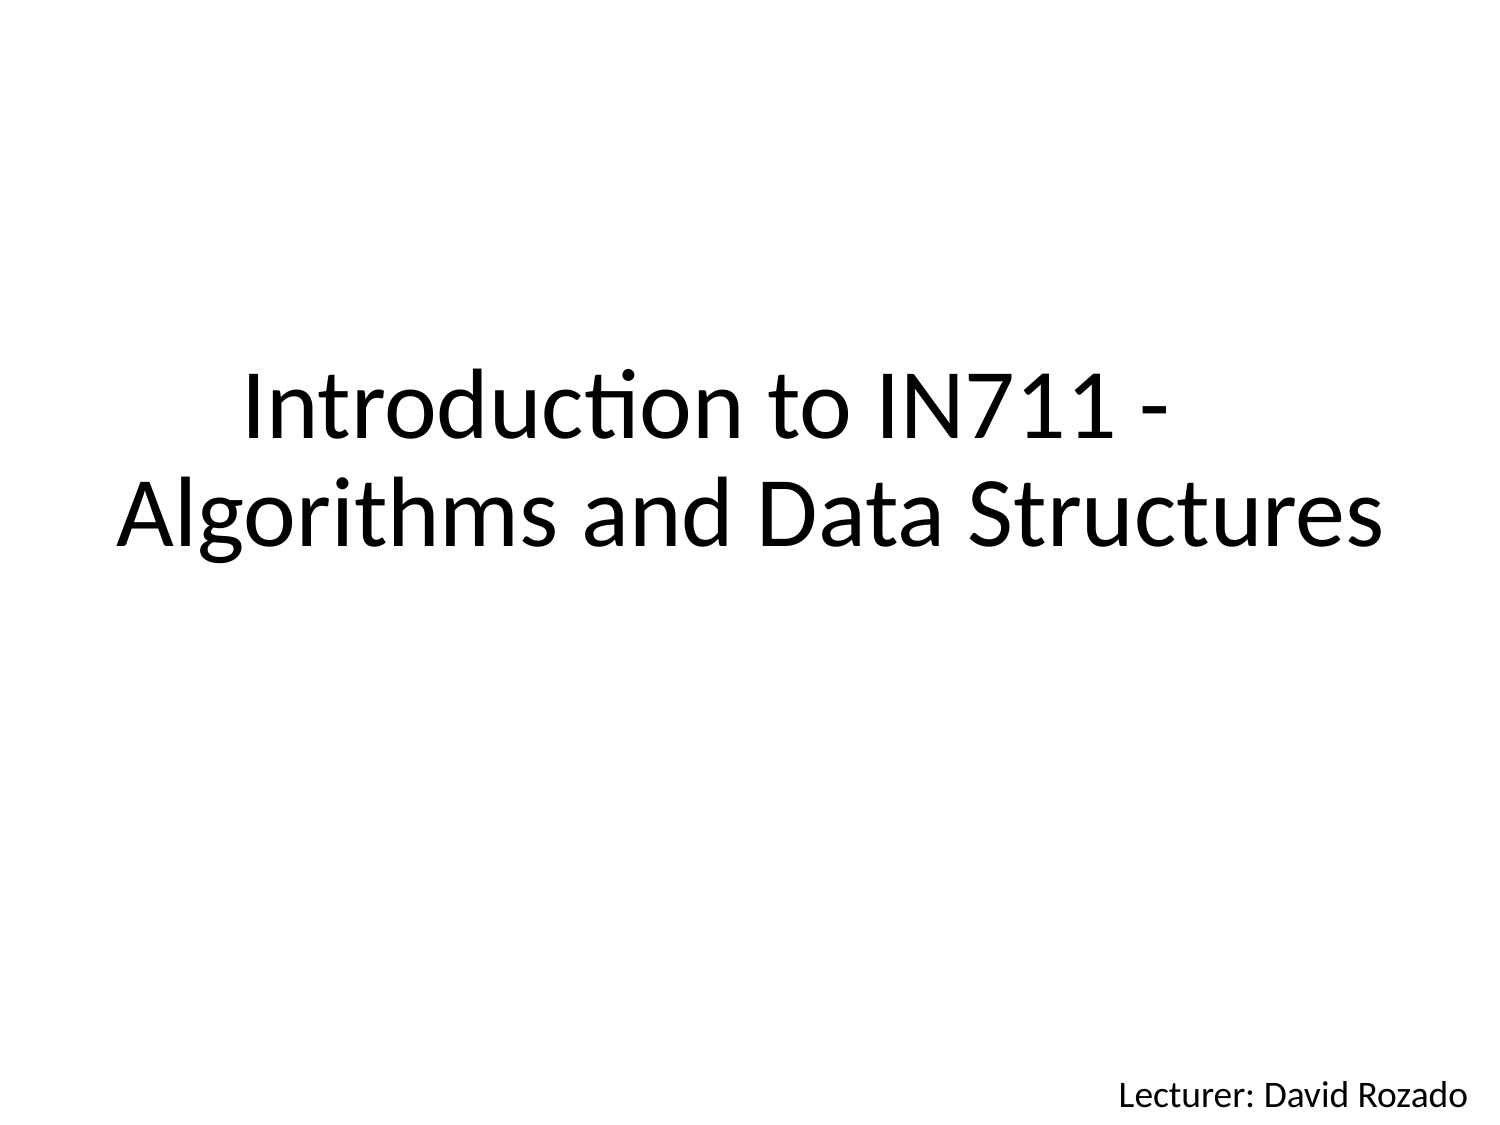

# Introduction to IN711 -     Algorithms and Data Structures
Lecturer: David Rozado